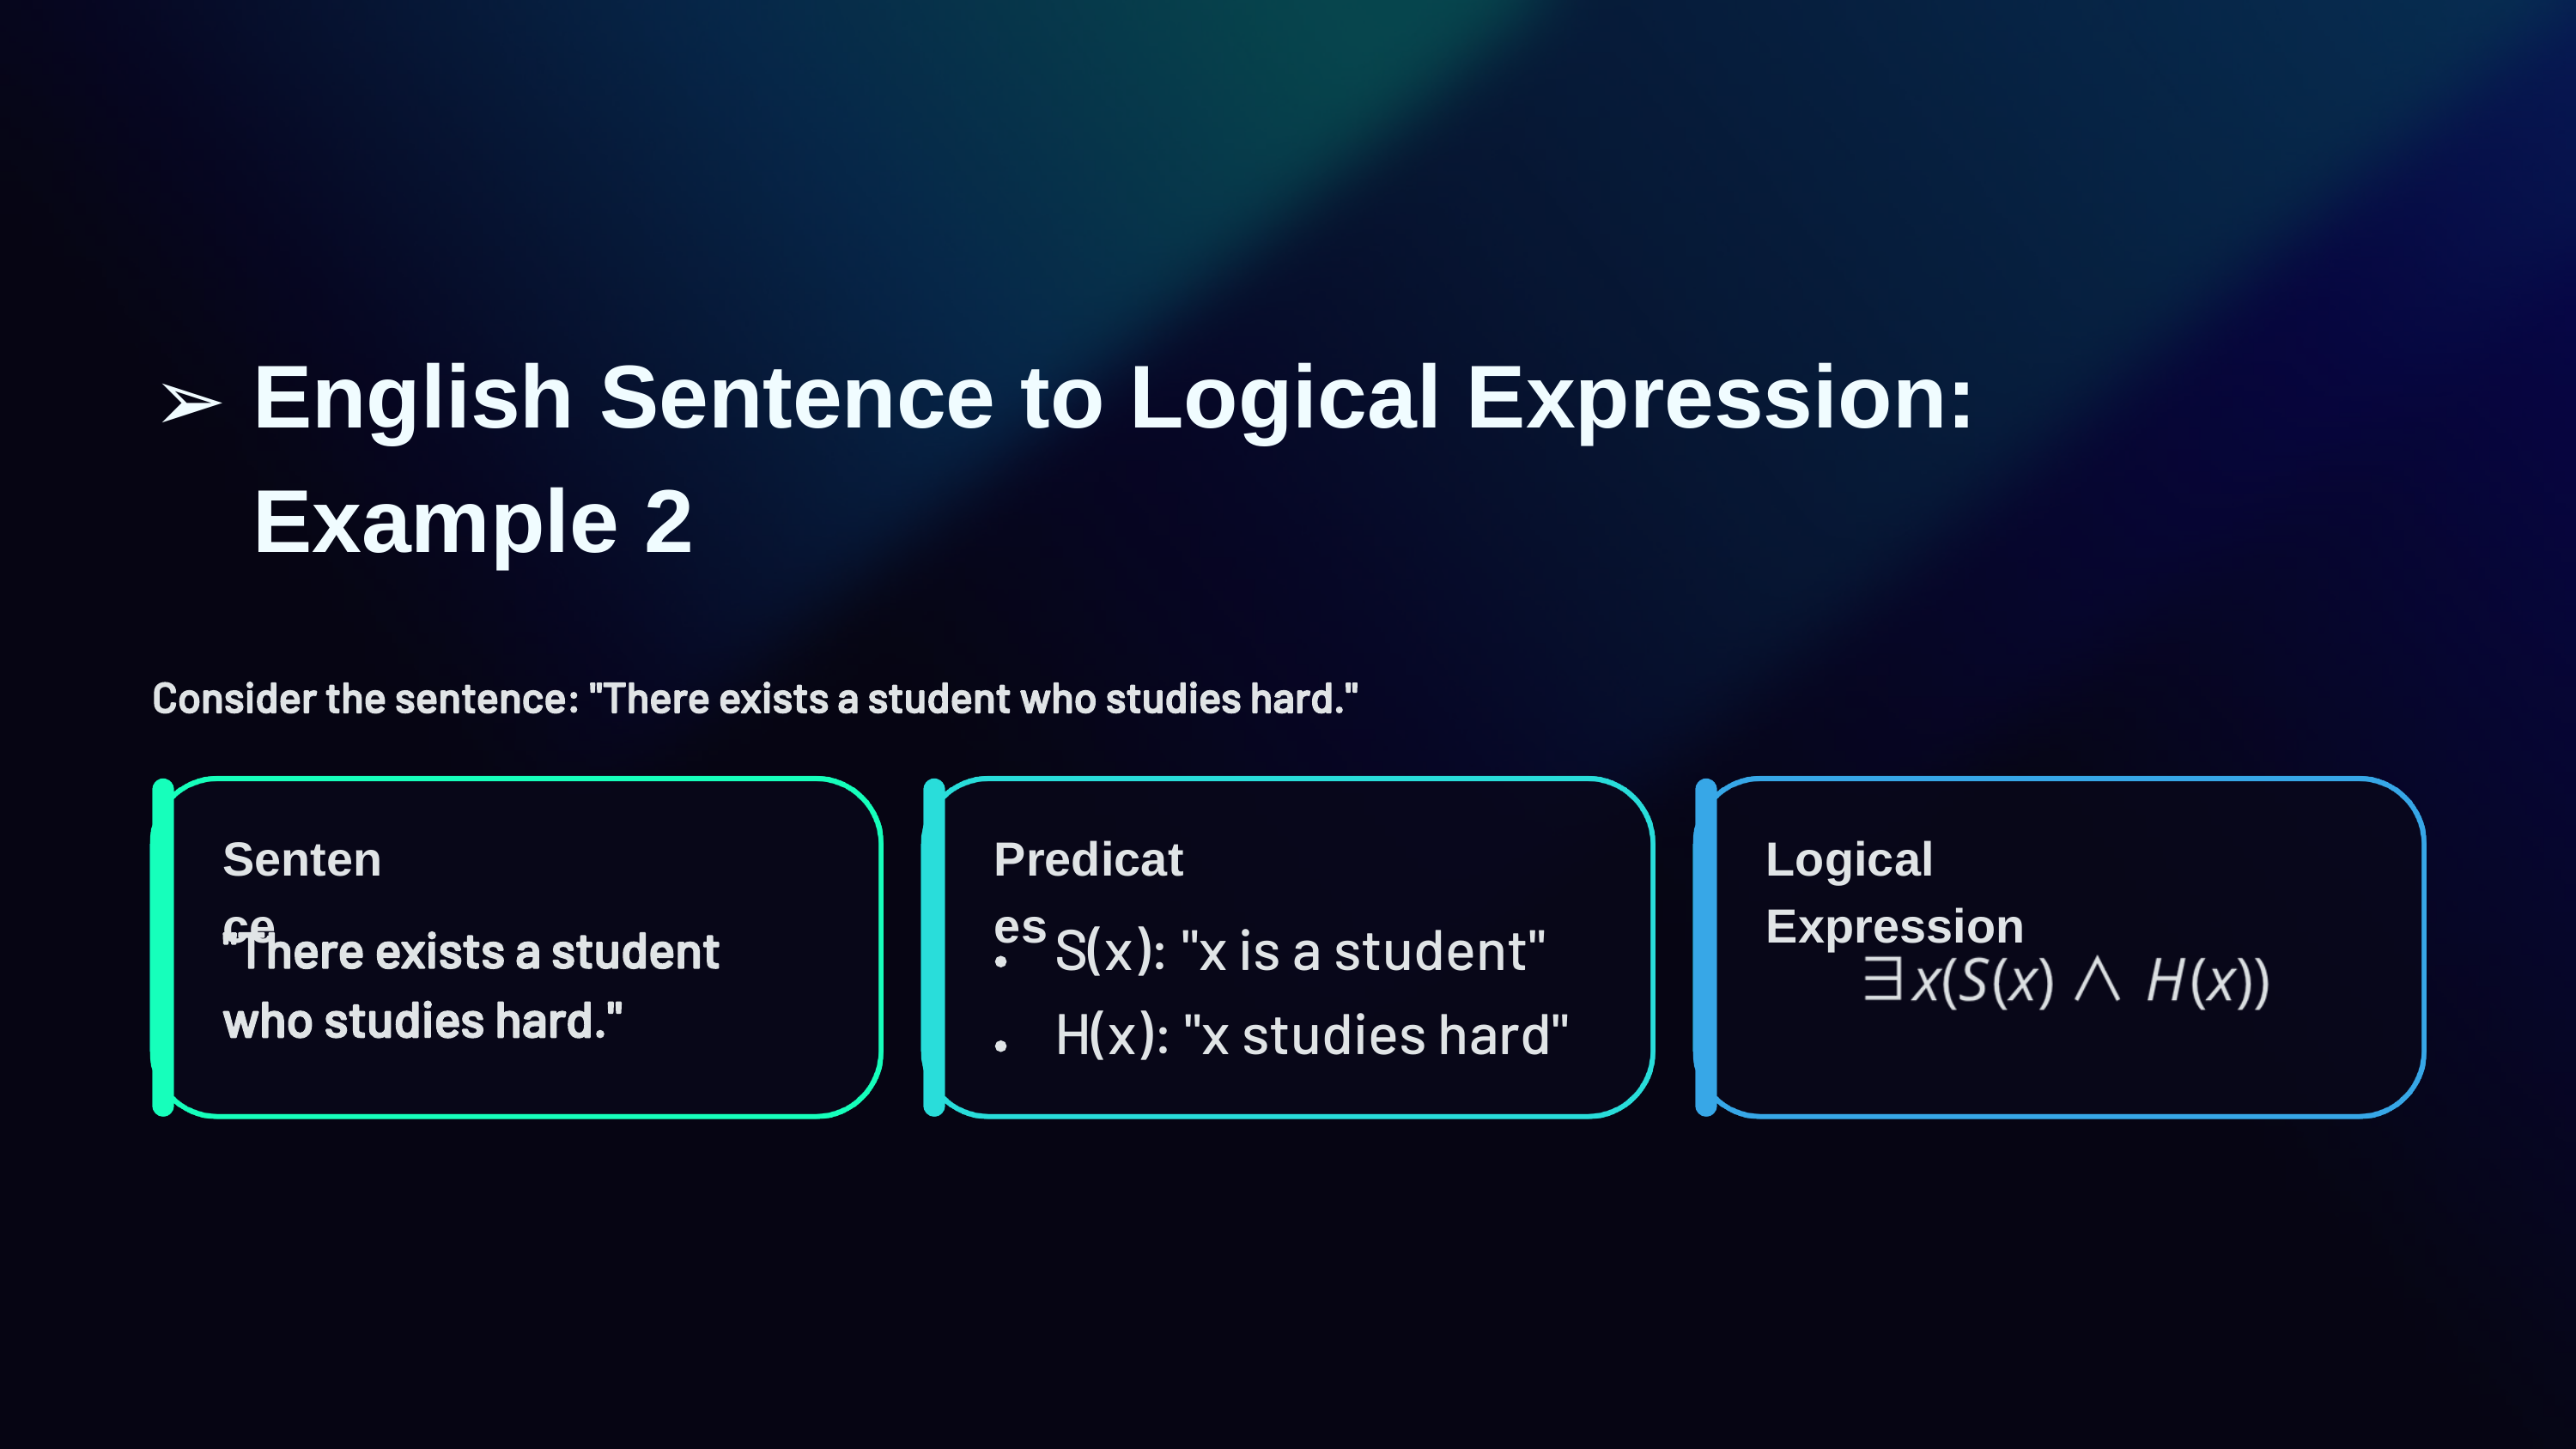

English Sentence to Logical Expression: Example 2
➢
Consider the sentence: "There exists a student who studies hard."

Sentence
Predicates
Logical Expression
• •
S(x): "x is a student"
H(x): "x studies hard"
"There exists a student who studies hard."